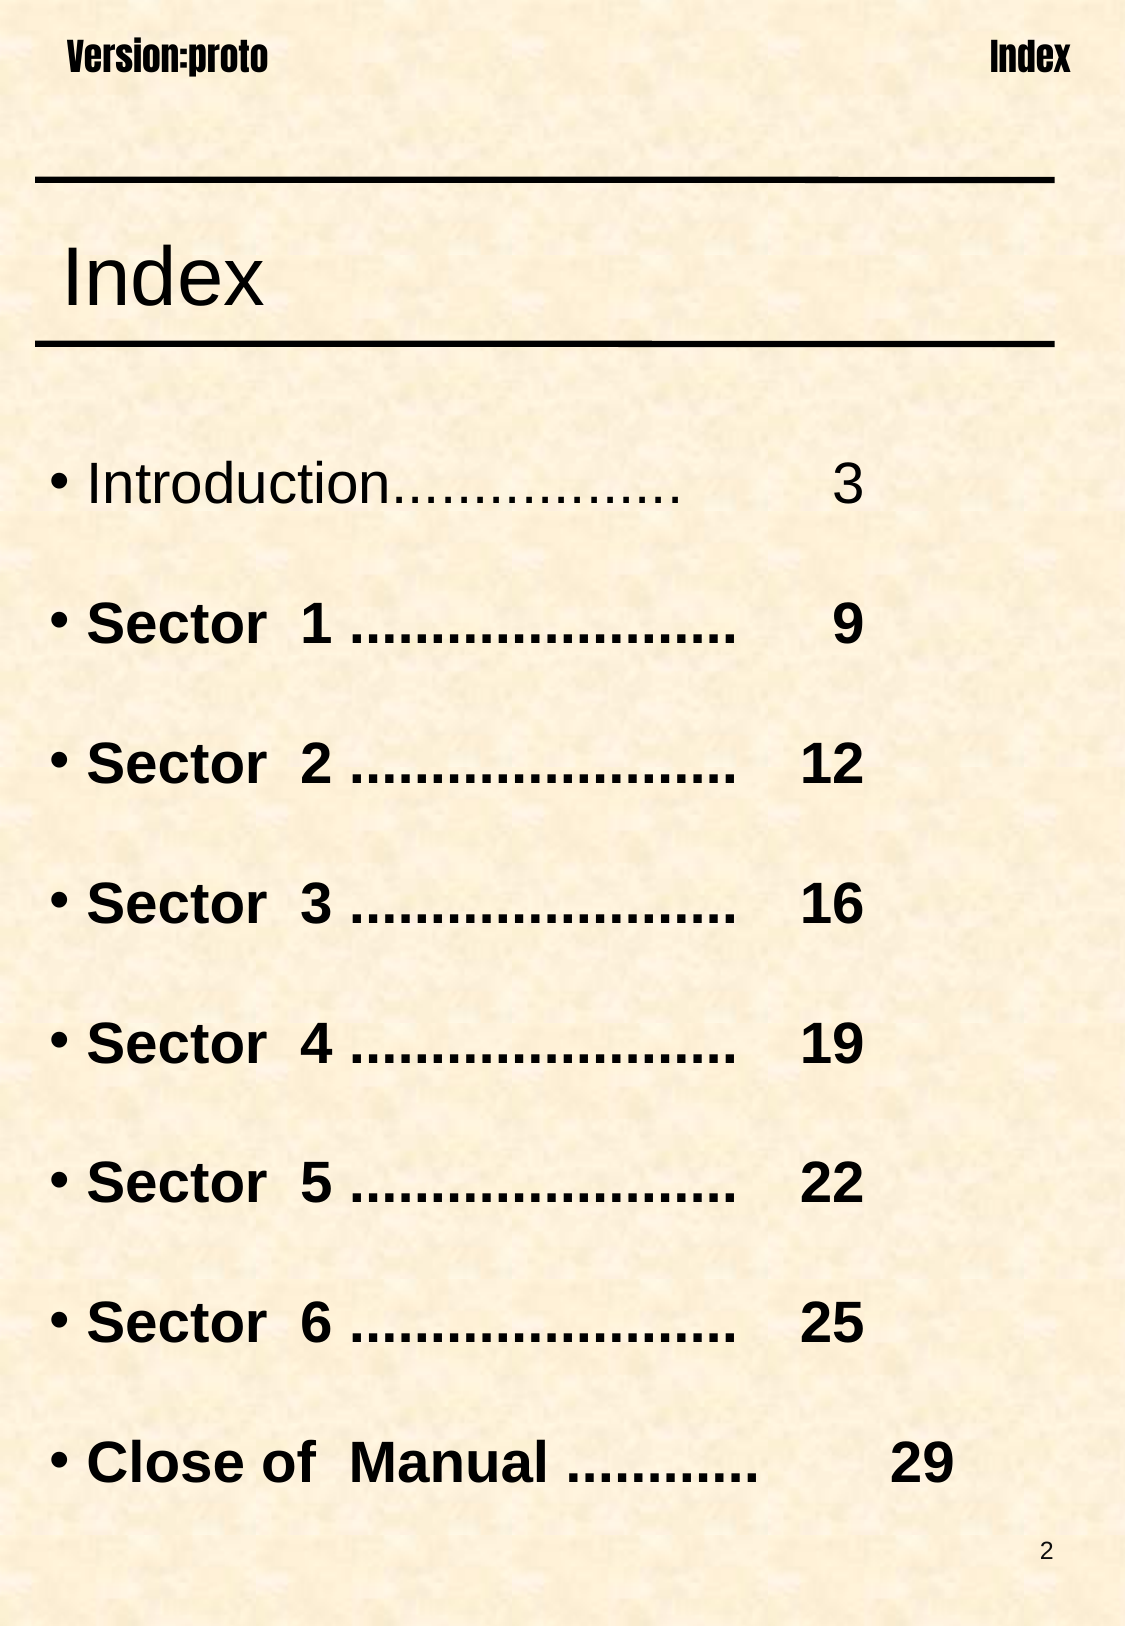

Version:proto
Index
Index
 Introduction.................. 	  3

 Sector  1 ........................	  9

 Sector  2 ........................	12

 Sector  3 ........................	16

 Sector  4 ........................	19

 Sector  5 ........................	22

 Sector  6 ........................	25

 Close of  Manual ............        29
2